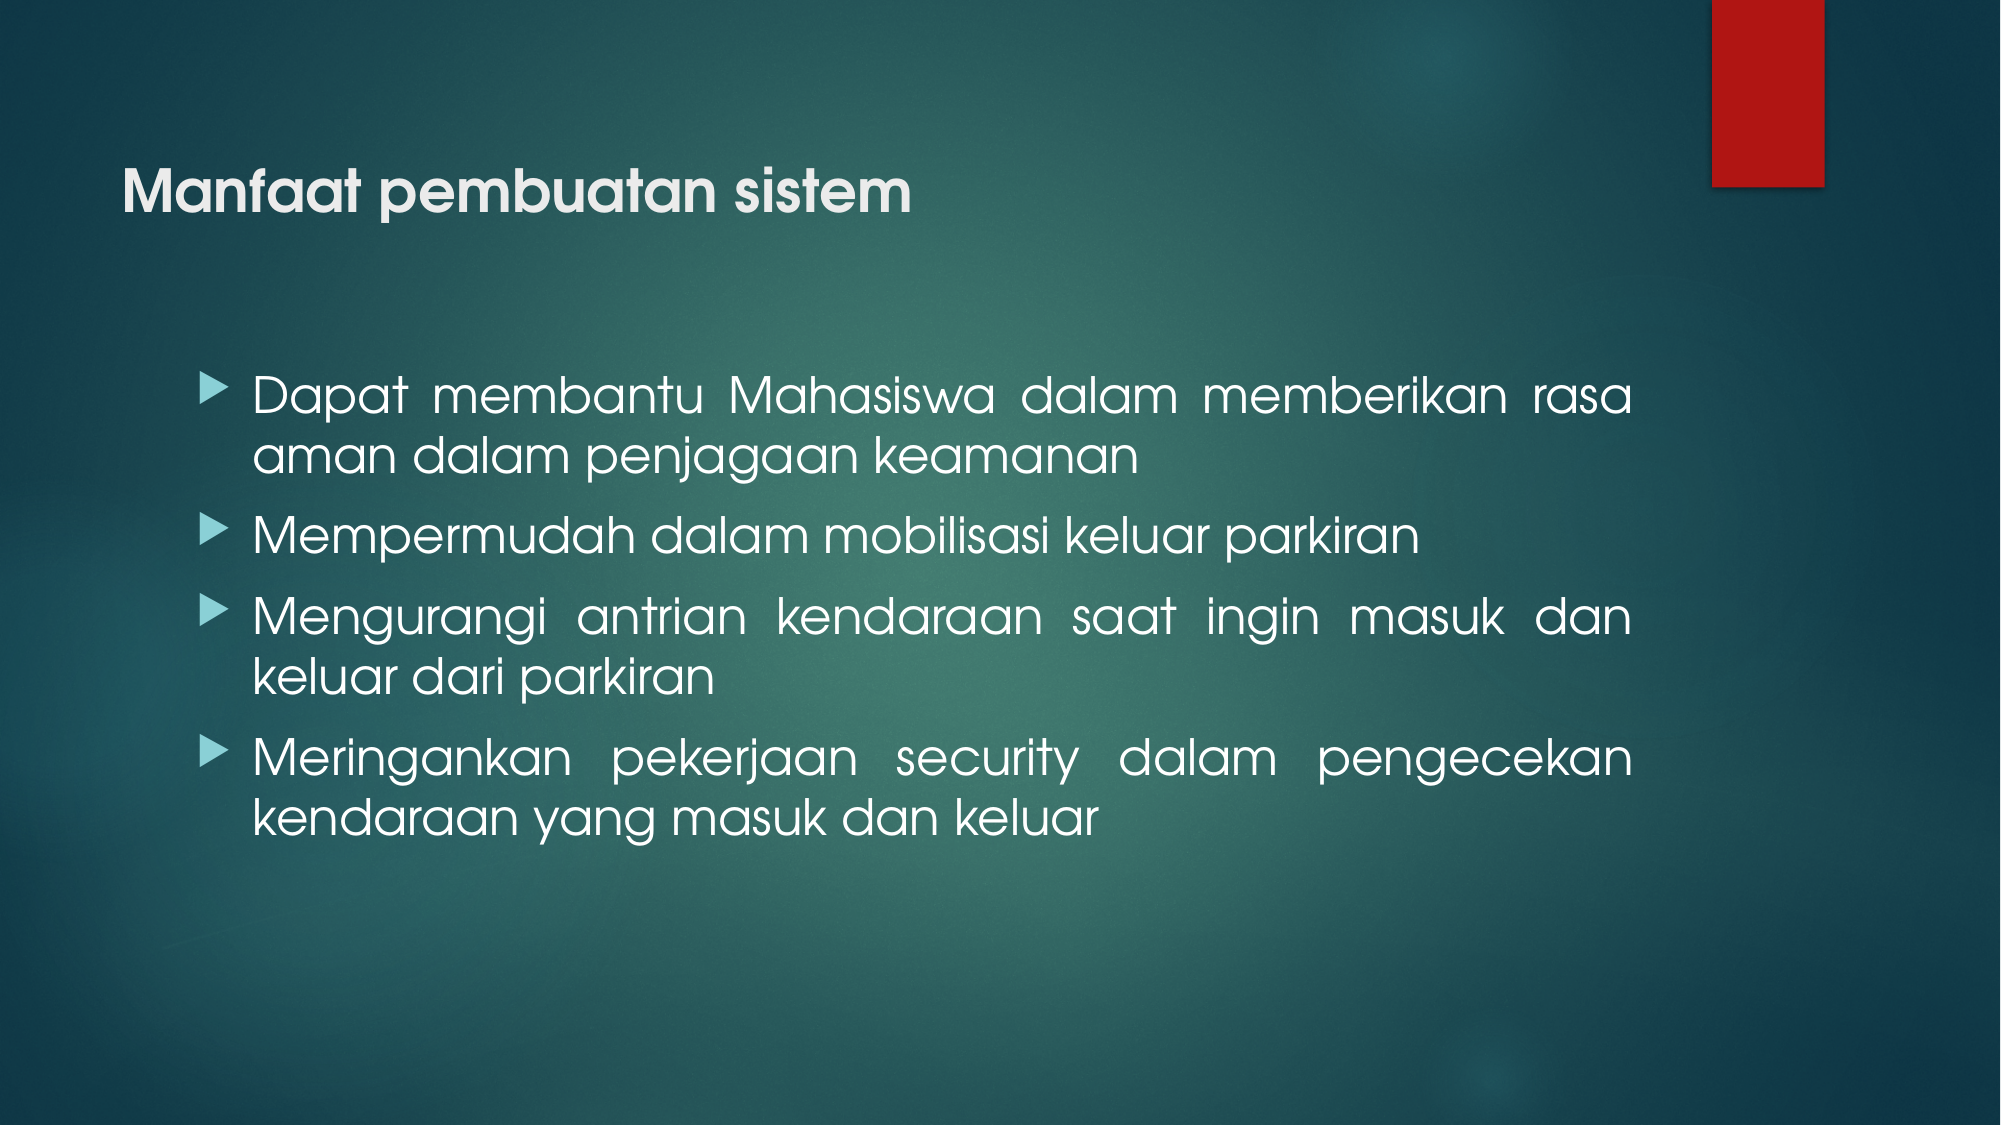

# Manfaat pembuatan sistem
Dapat membantu Mahasiswa dalam memberikan rasa aman dalam penjagaan keamanan
Mempermudah dalam mobilisasi keluar parkiran
Mengurangi antrian kendaraan saat ingin masuk dan keluar dari parkiran
Meringankan pekerjaan security dalam pengecekan kendaraan yang masuk dan keluar